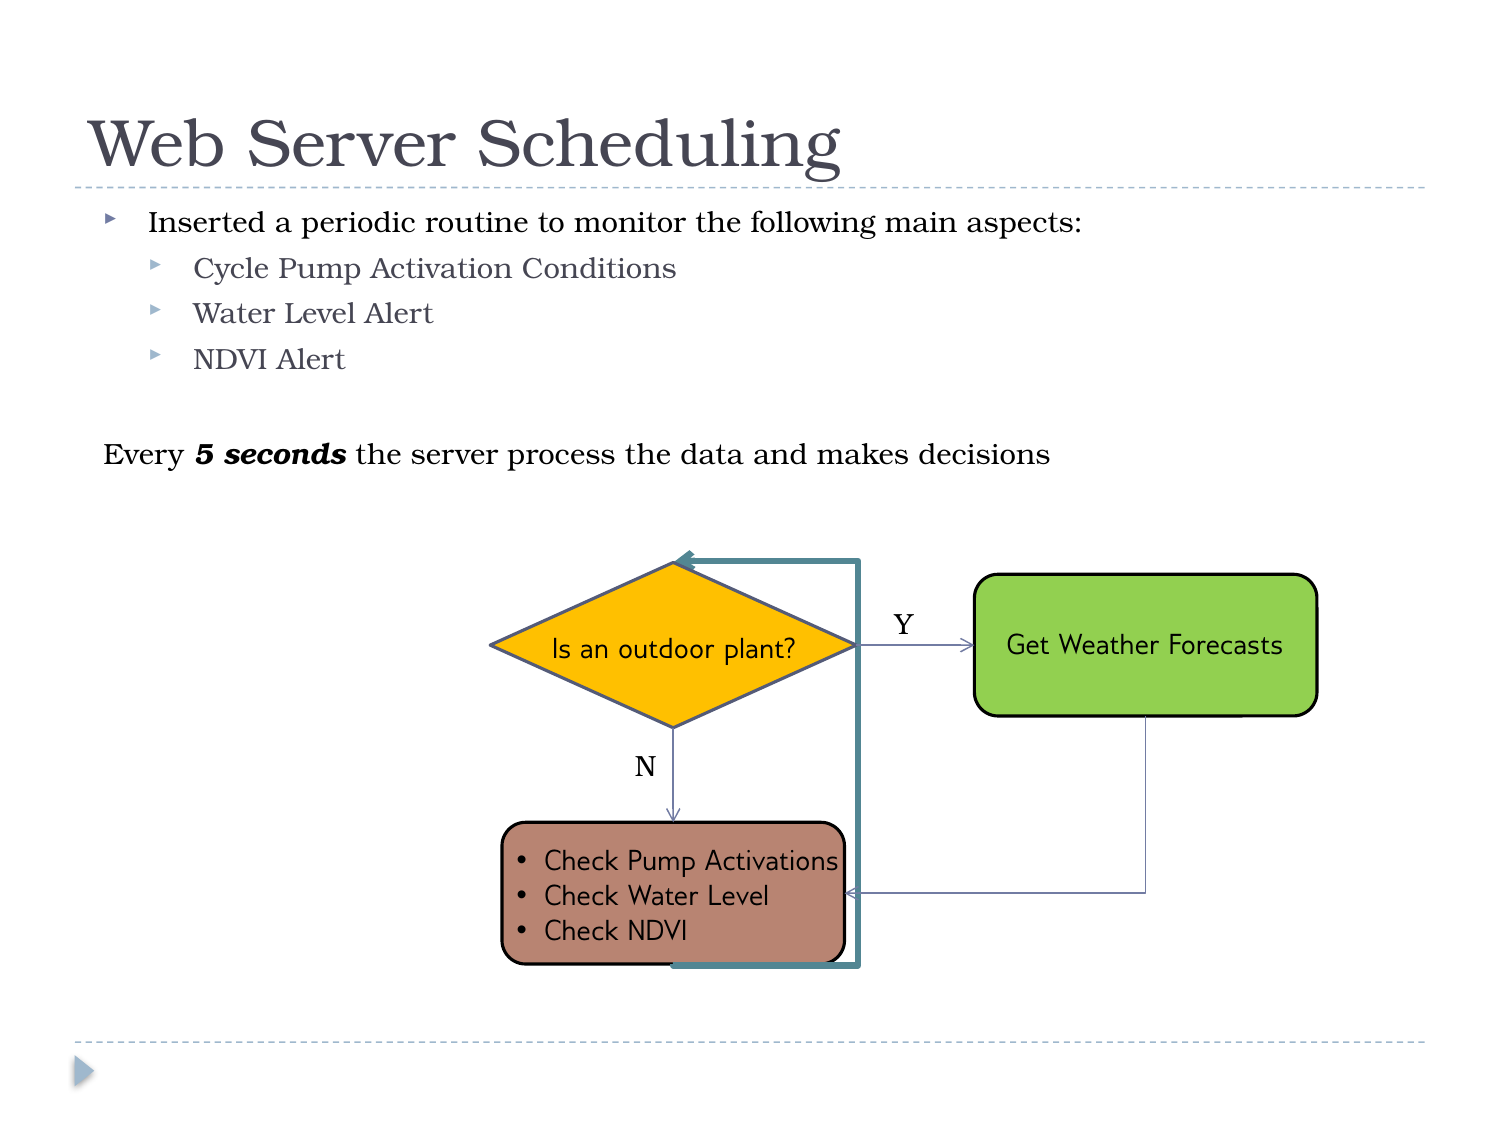

# Web Server Scheduling
Inserted a periodic routine to monitor the following main aspects:
Cycle Pump Activation Conditions
Water Level Alert
NDVI Alert

Every 5 seconds the server process the data and makes decisions

Y
  Get Weather Forecasts

Is an outdoor plant?
N

  Check Pump Activations
  Check Water Level
  Check NDVI